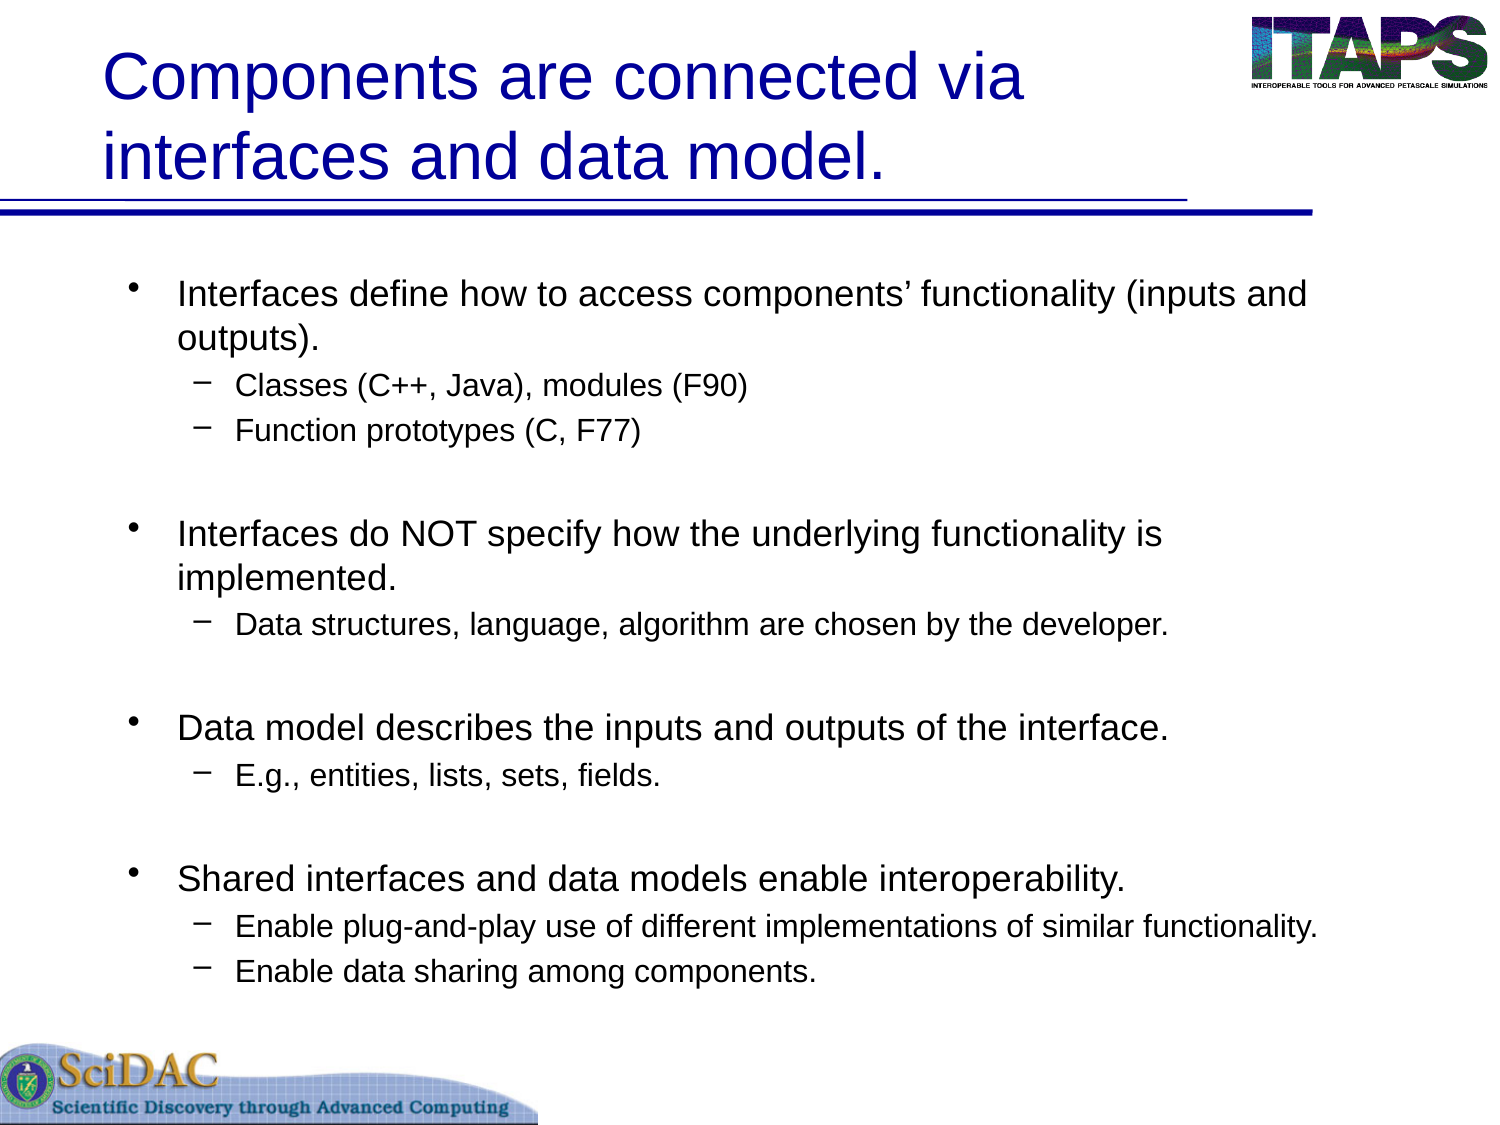

# Components are connected via interfaces and data model.
Interfaces define how to access components’ functionality (inputs and outputs).
Classes (C++, Java), modules (F90)
Function prototypes (C, F77)

Interfaces do NOT specify how the underlying functionality is implemented.
Data structures, language, algorithm are chosen by the developer.

Data model describes the inputs and outputs of the interface.
E.g., entities, lists, sets, fields.

Shared interfaces and data models enable interoperability.
Enable plug-and-play use of different implementations of similar functionality.
Enable data sharing among components.